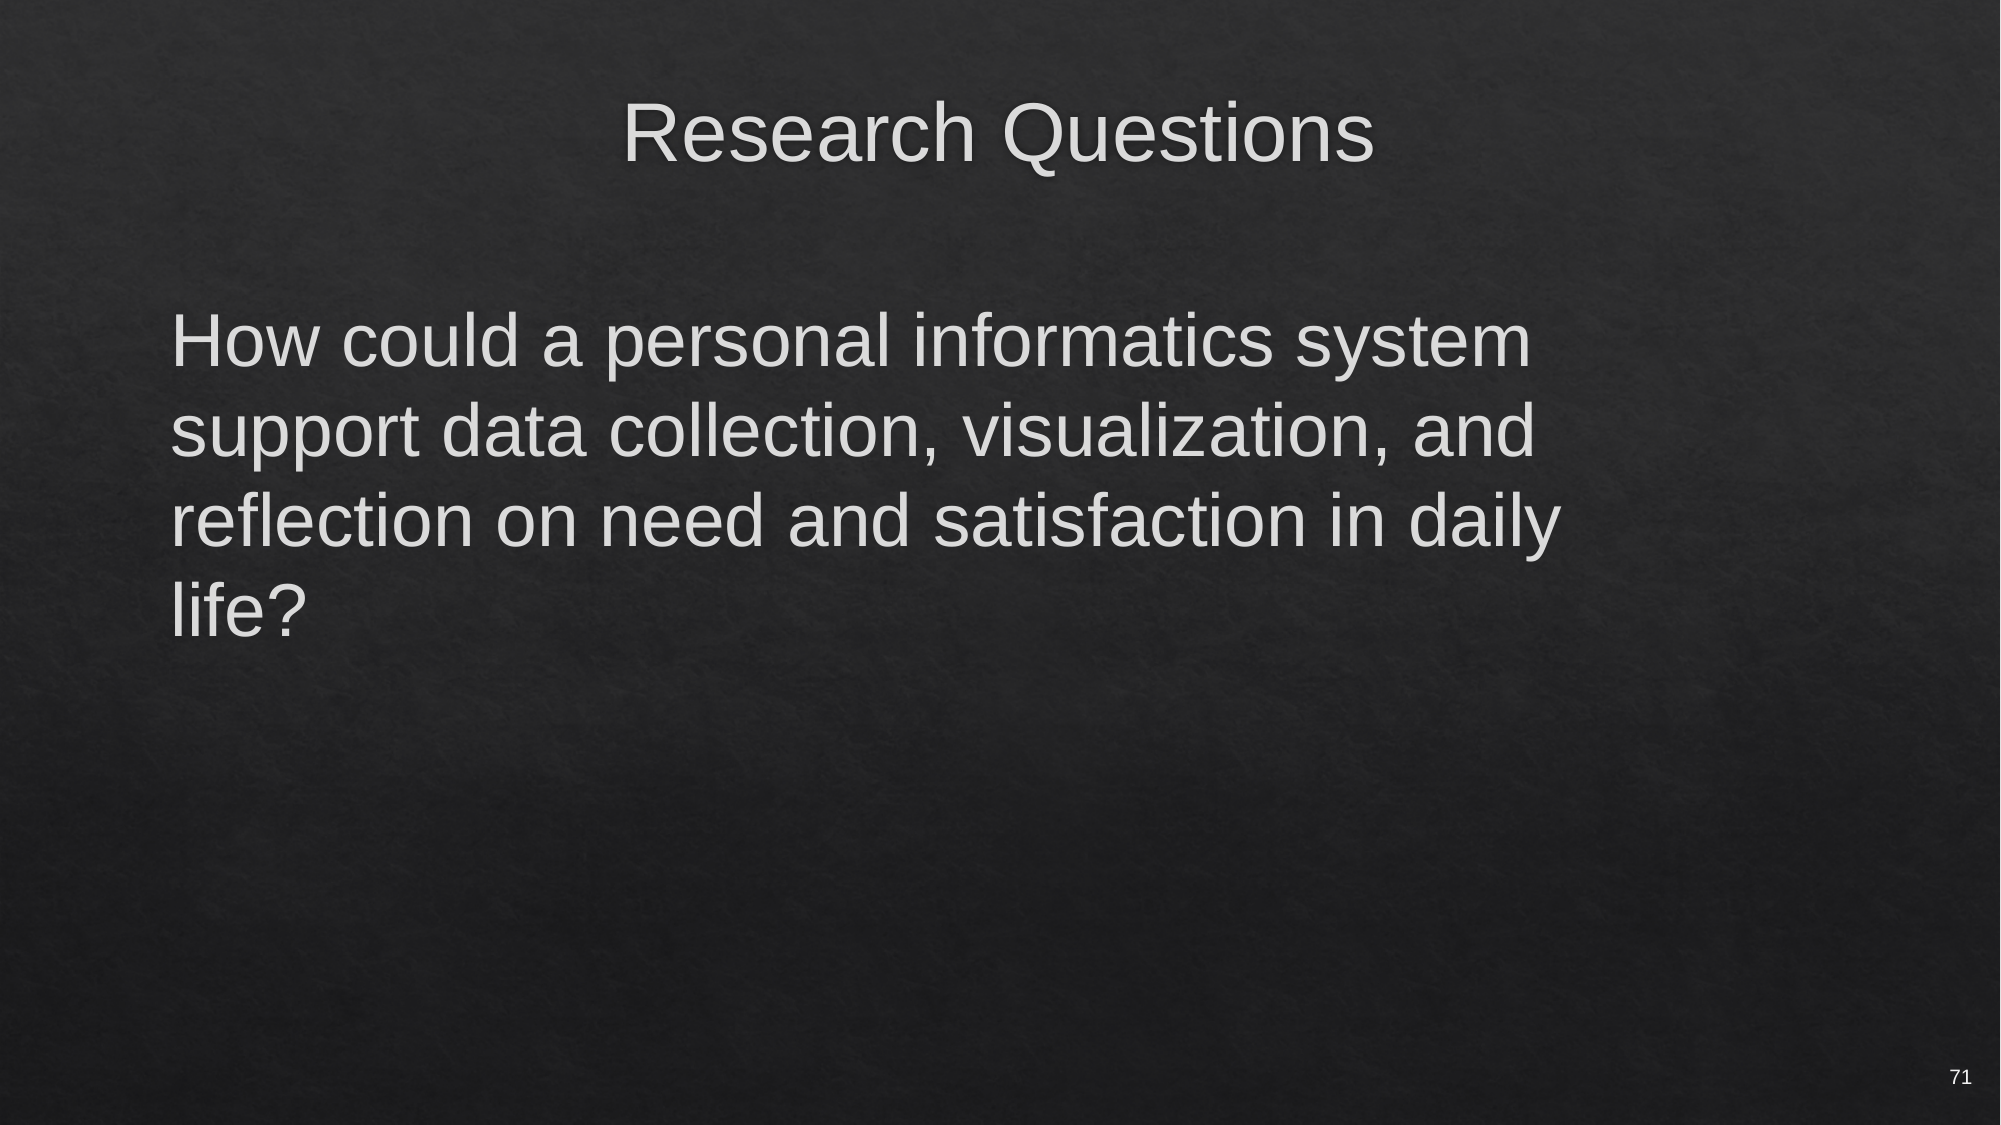

# Research Questions
How could a personal informatics system support data collection, visualization, and reflection on need and satisfaction in daily life?

71